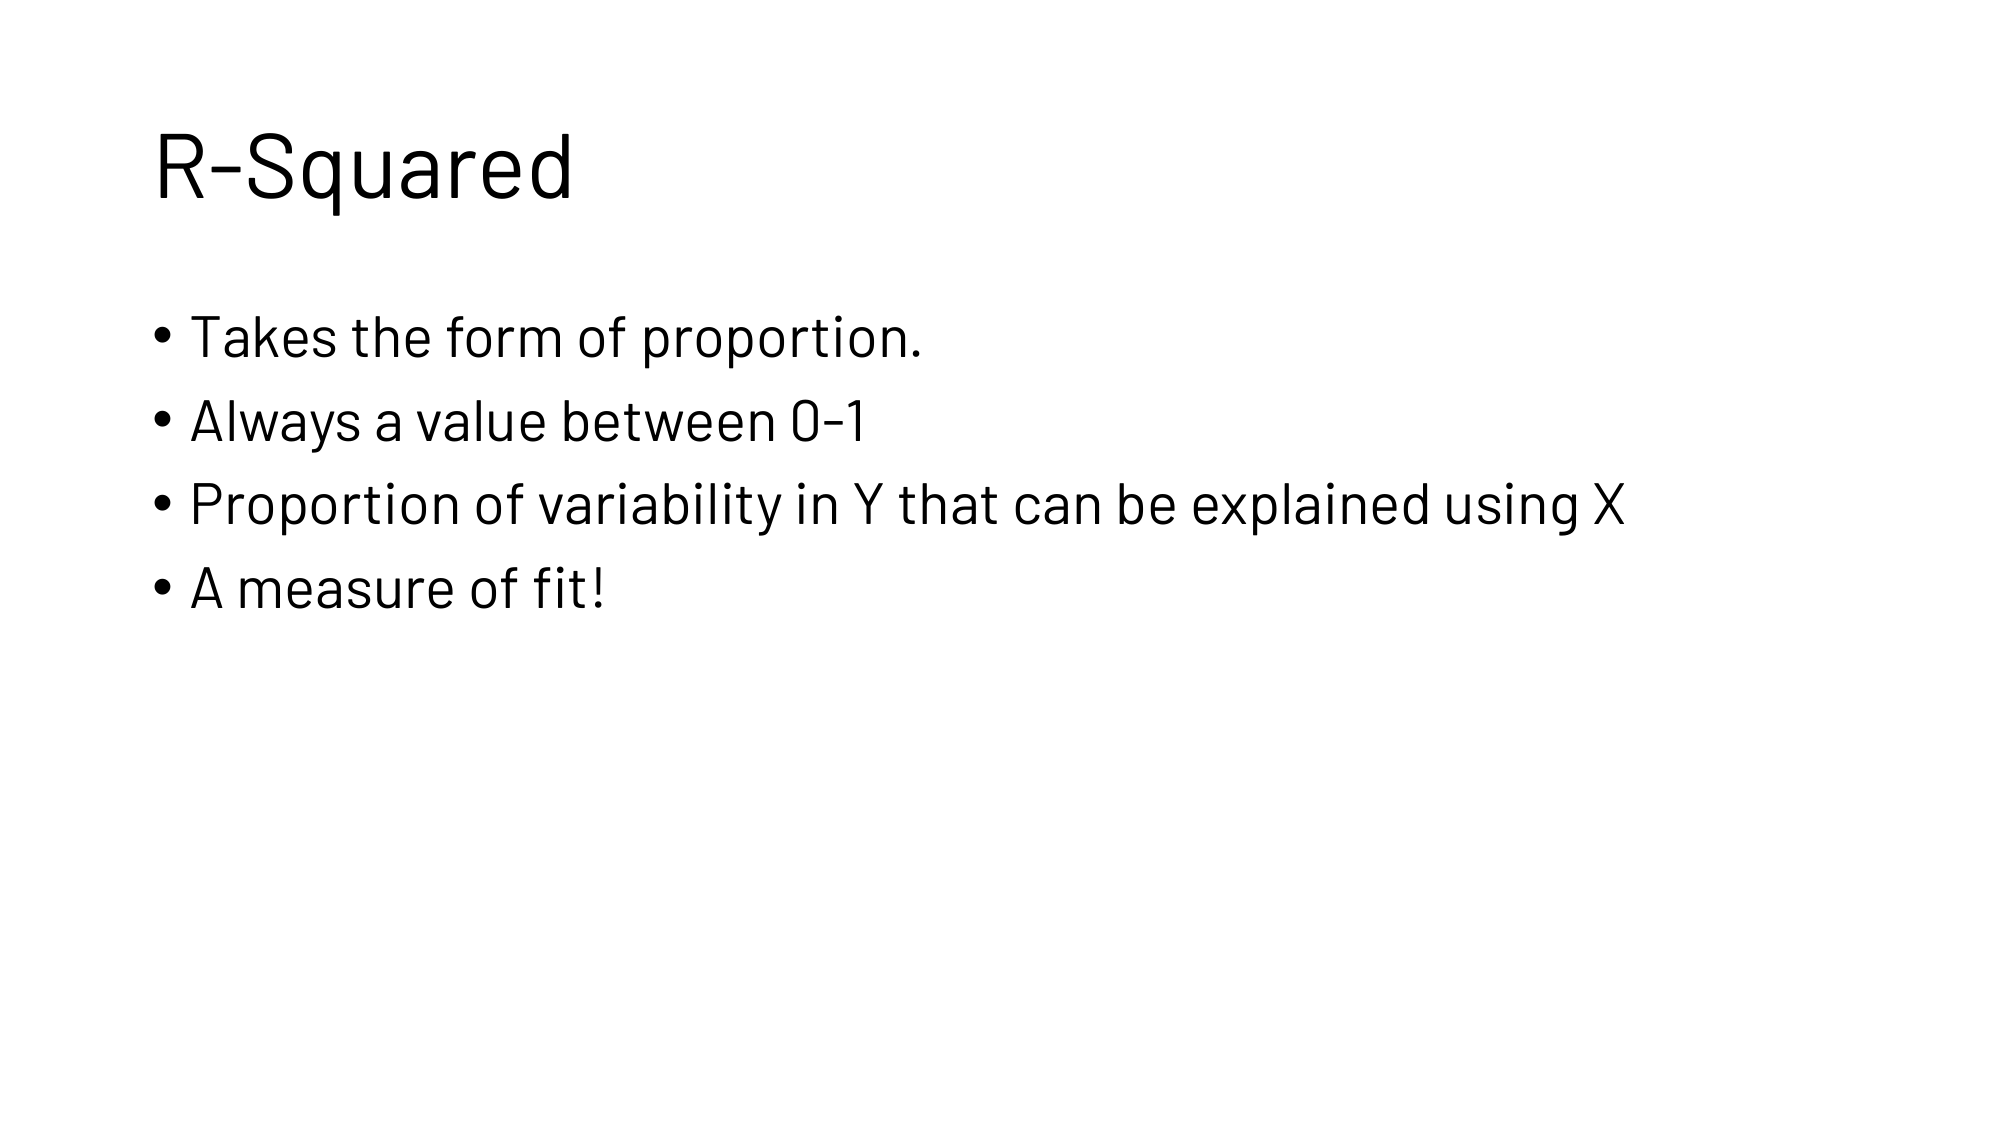

# R-Squared
Takes the form of proportion.
Always a value between 0-1
Proportion of variability in Y that can be explained using X
A measure of fit!